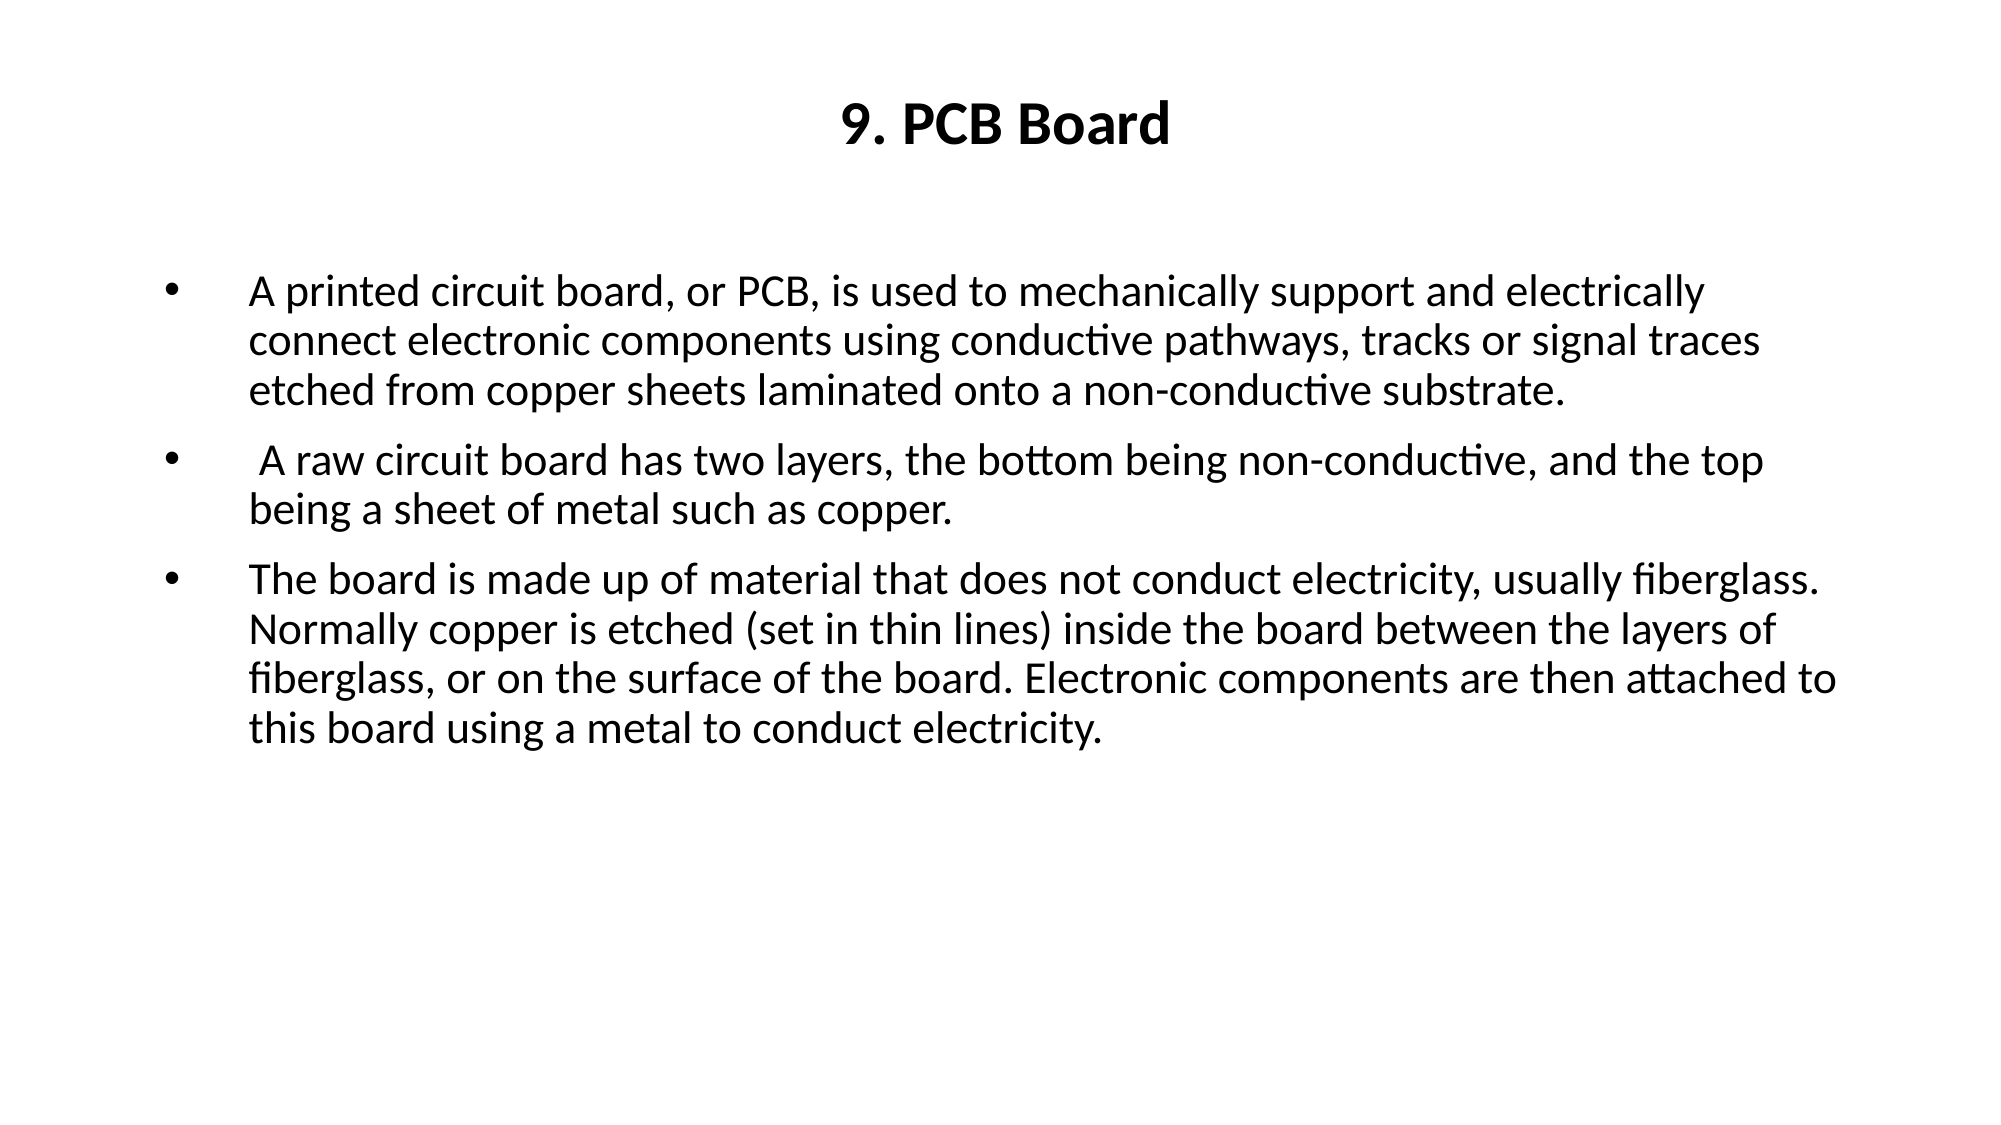

9. PCB Board

A printed circuit board, or PCB, is used to mechanically support and electrically connect electronic components using conductive pathways, tracks or signal traces etched from copper sheets laminated onto a non-conductive substrate.
 A raw circuit board has two layers, the bottom being non-conductive, and the top being a sheet of metal such as copper.
The board is made up of material that does not conduct electricity, usually fiberglass. Normally copper is etched (set in thin lines) inside the board between the layers of fiberglass, or on the surface of the board. Electronic components are then attached to this board using a metal to conduct electricity.